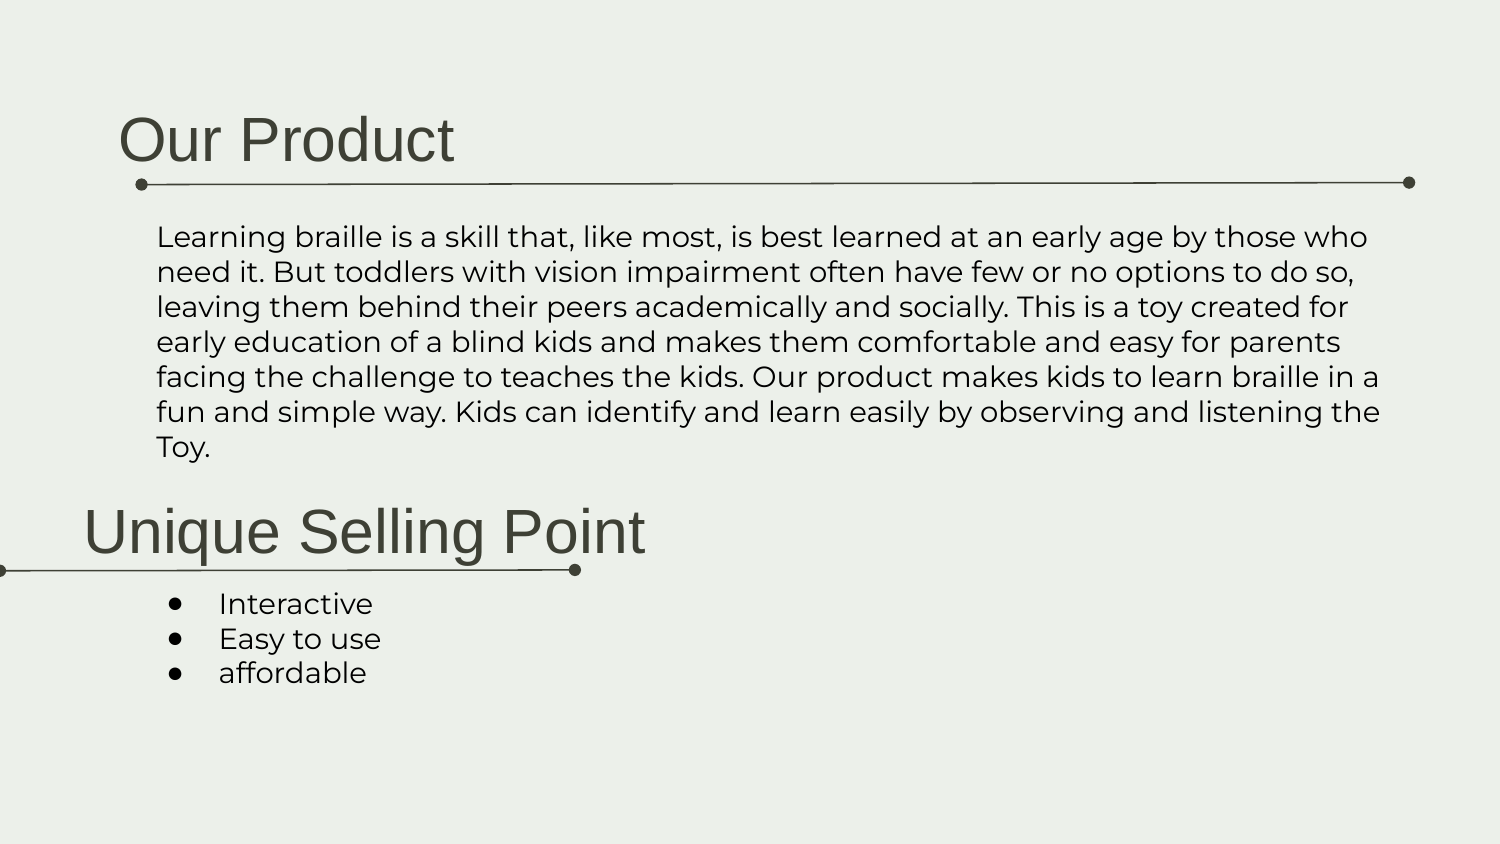

Our Product
Learning braille is a skill that, like most, is best learned at an early age by those who need it. But toddlers with vision impairment often have few or no options to do so, leaving them behind their peers academically and socially. This is a toy created for early education of a blind kids and makes them comfortable and easy for parents facing the challenge to teaches the kids. Our product makes kids to learn braille in a fun and simple way. Kids can identify and learn easily by observing and listening the Toy.

Unique Selling Point
Interactive
Easy to use
affordable